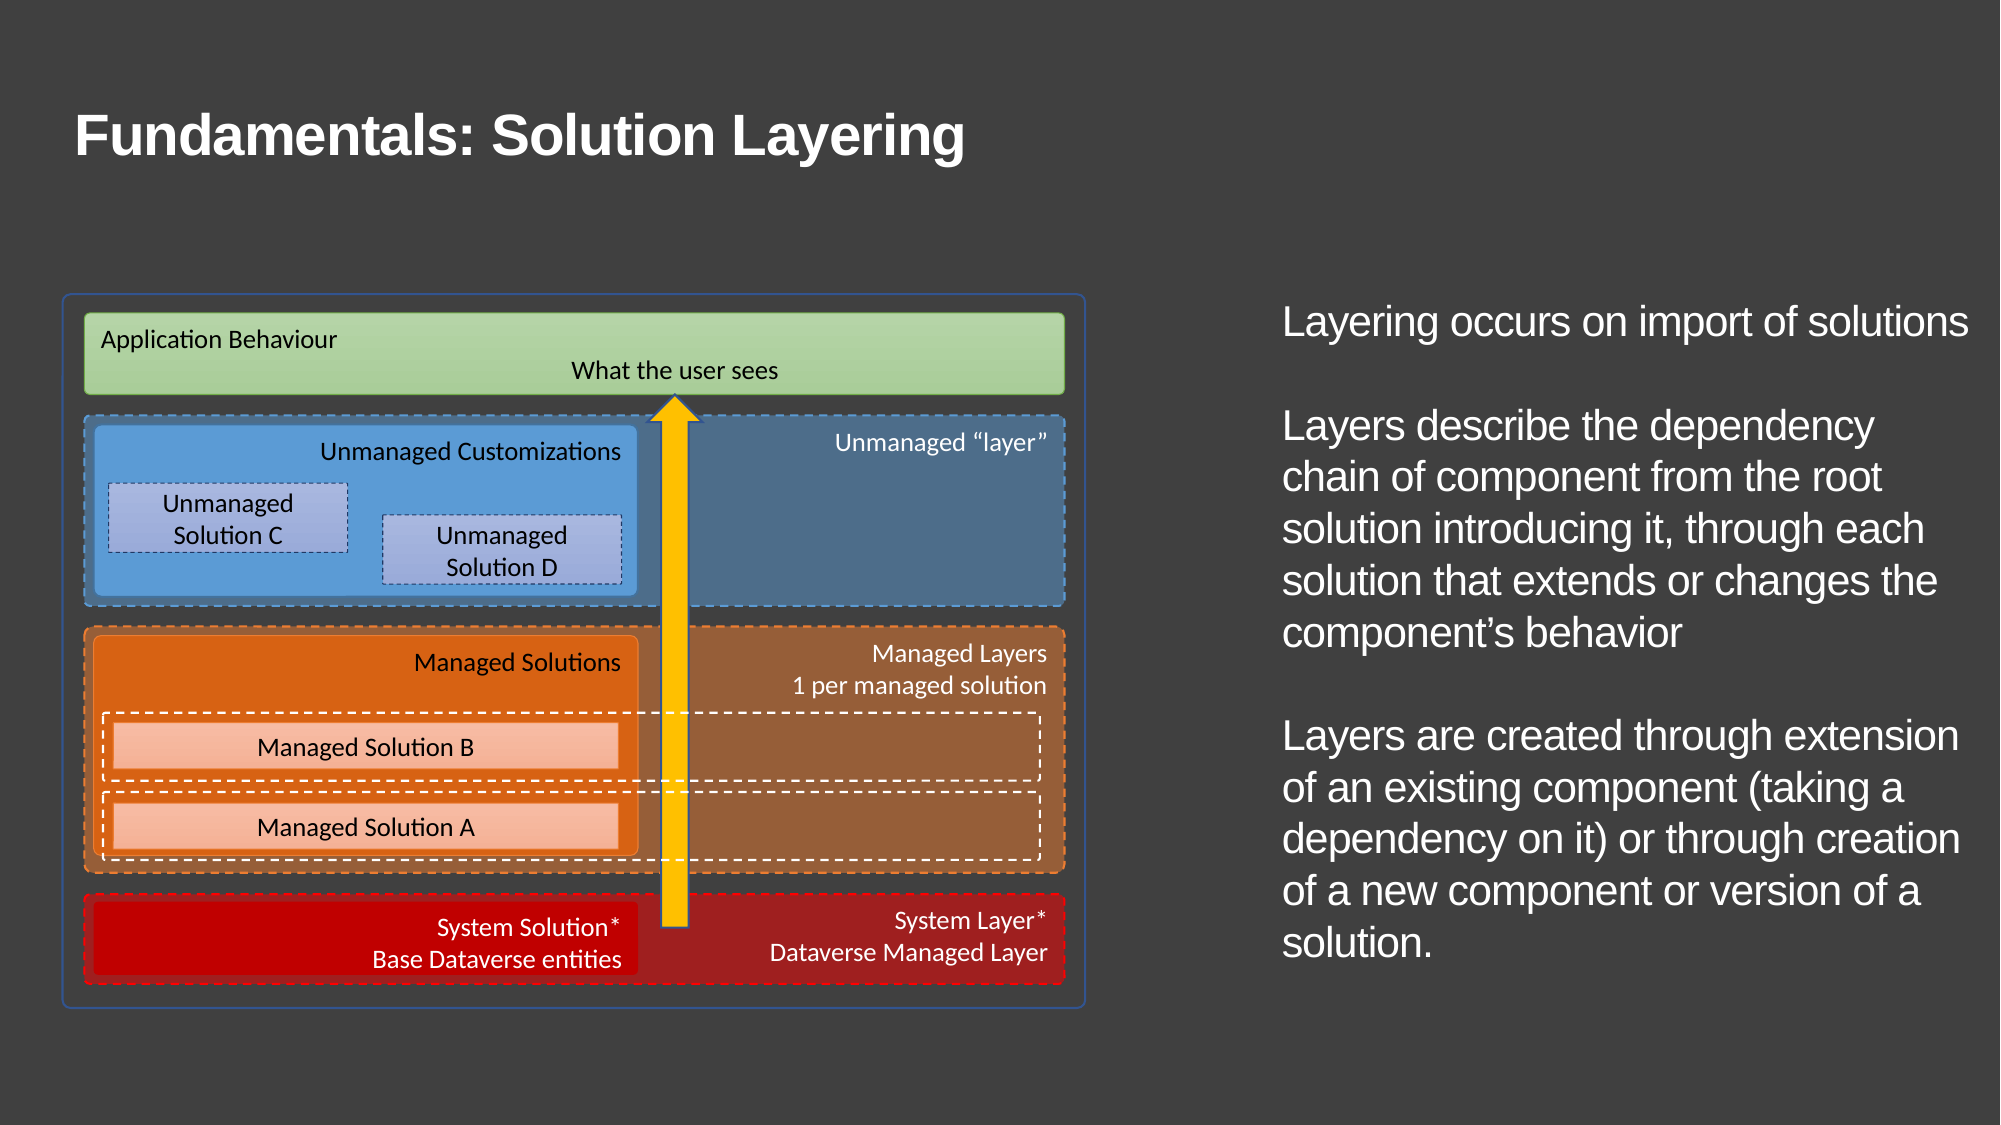

# Fundamentals: Solution Layering
Layering occurs on import of solutions
Layers describe the dependency chain of component from the root solution introducing it, through each solution that extends or changes the component’s behavior

Layers are created through extension of an existing component (taking a dependency on it) or through creation of a new component or version of a solution.

Application Behaviour
What the user sees

Unmanaged “layer”
Unmanaged Customizations
Unmanaged Solution C
Unmanaged Solution D
Managed Layers
1 per managed solution
Managed Solutions

Managed Solution B

Managed Solution A
System Layer*
Dataverse Managed Layer
System Solution*
Base Dataverse entities